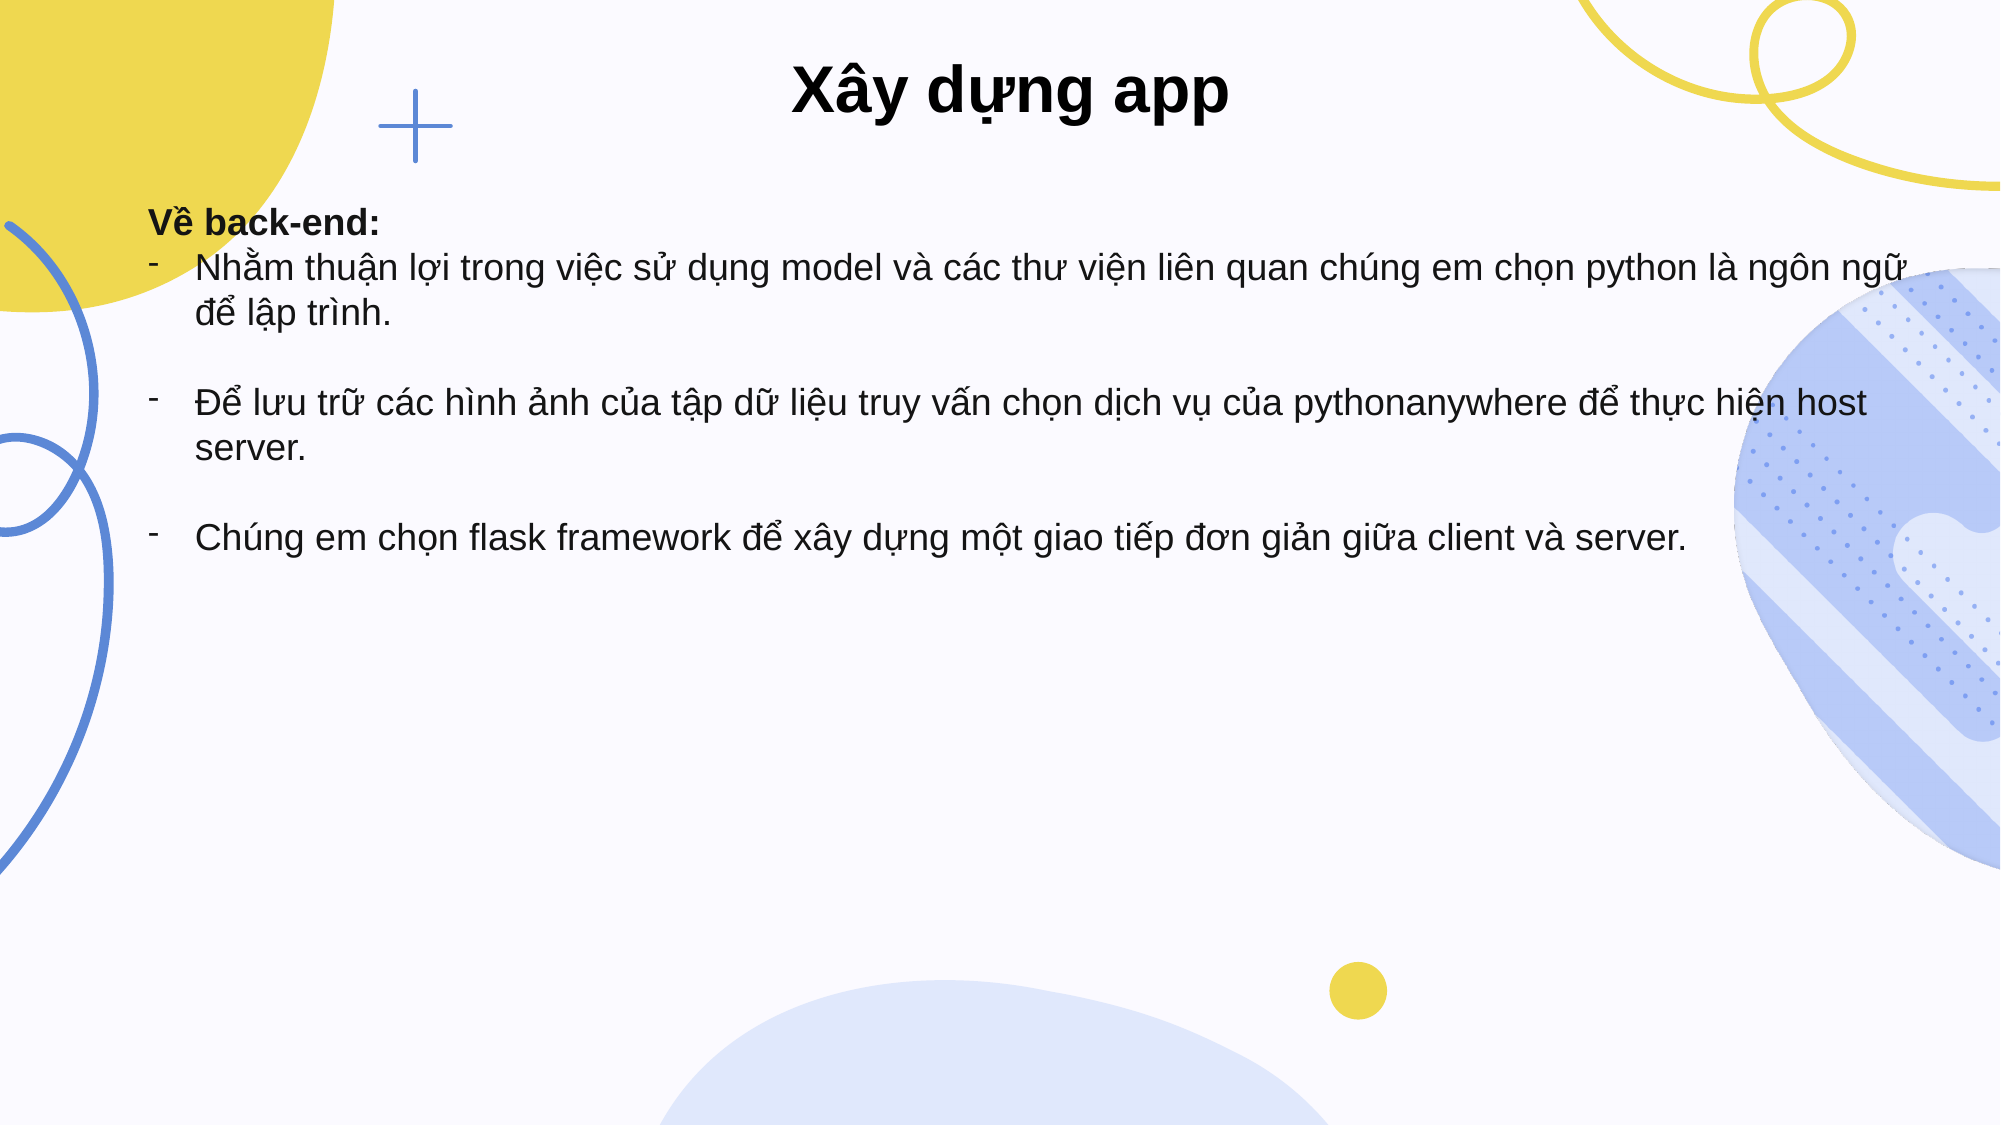

Xây dựng app
Về back-end:
Nhằm thuận lợi trong việc sử dụng model và các thư viện liên quan chúng em chọn python là ngôn ngữ để lập trình.

Để lưu trữ các hình ảnh của tập dữ liệu truy vấn chọn dịch vụ của pythonanywhere để thực hiện host server.

Chúng em chọn flask framework để xây dựng một giao tiếp đơn giản giữa client và server.